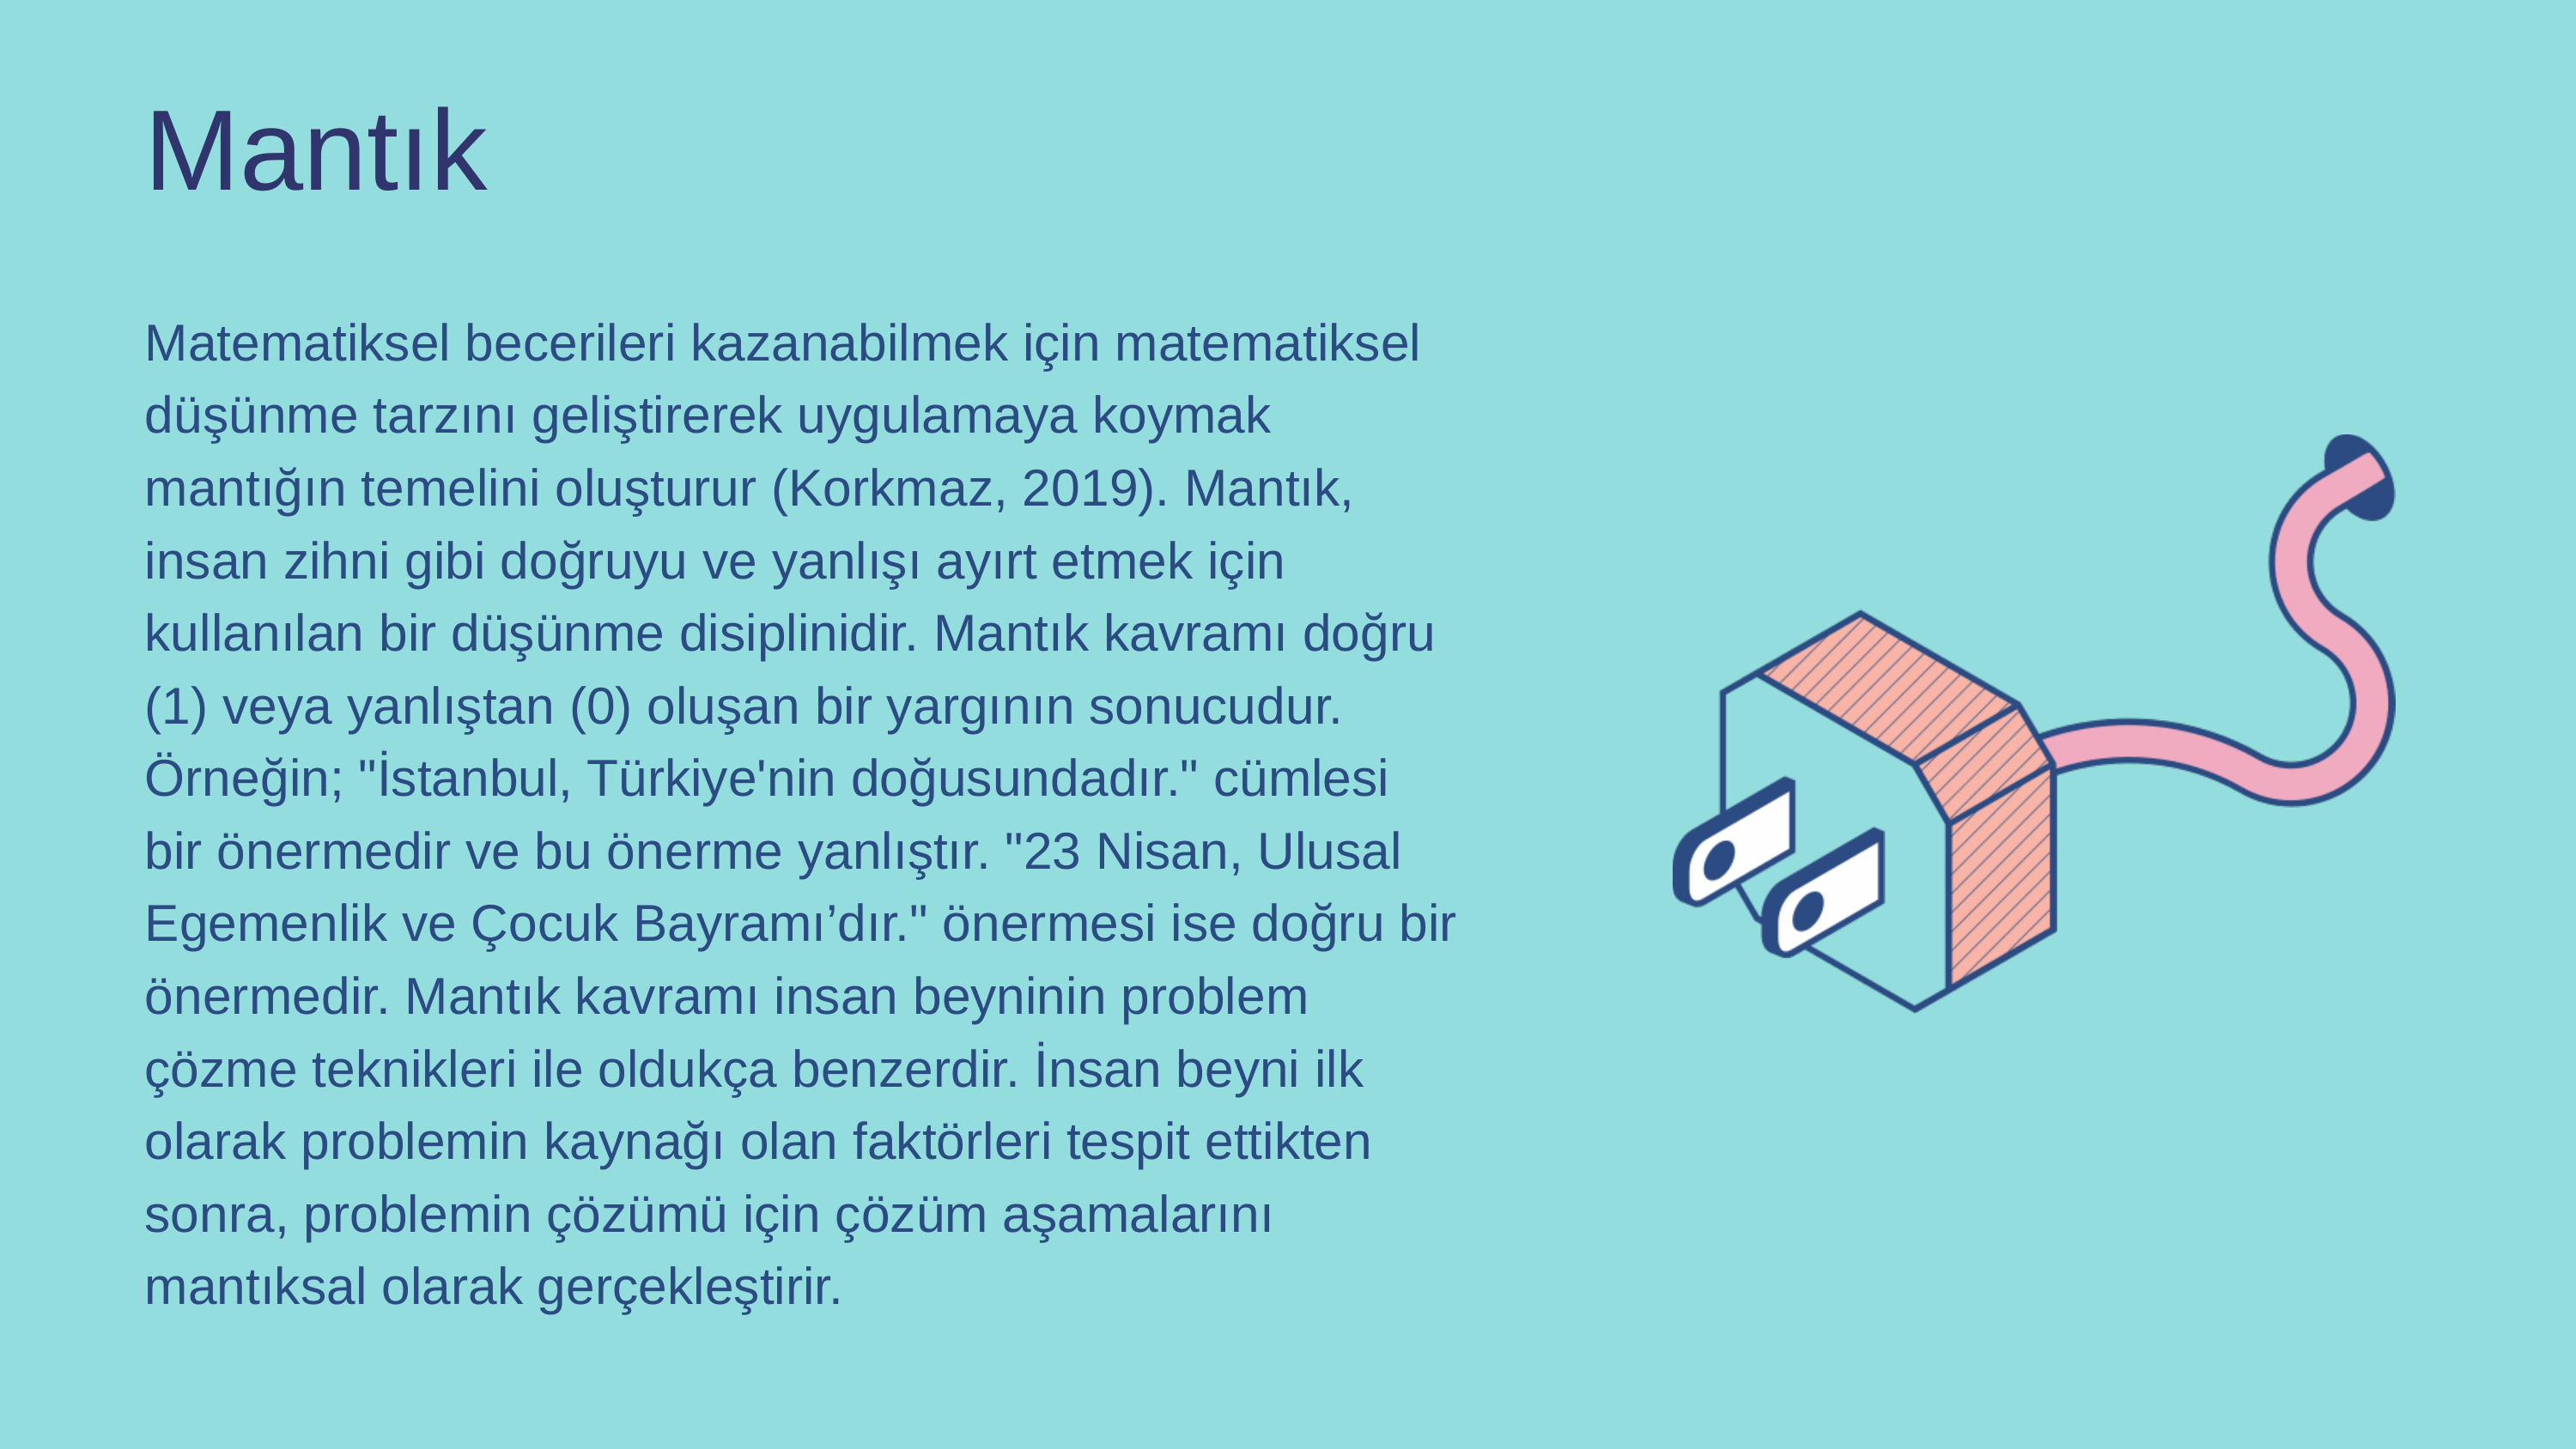

Mantık
Matematiksel becerileri kazanabilmek için matematiksel düşünme tarzını geliştirerek uygulamaya koymak mantığın temelini oluşturur (Korkmaz, 2019). Mantık, insan zihni gibi doğruyu ve yanlışı ayırt etmek için kullanılan bir düşünme disiplinidir. Mantık kavramı doğru (1) veya yanlıştan (0) oluşan bir yargının sonucudur. Örneğin; "İstanbul, Türkiye'nin doğusundadır." cümlesi bir önermedir ve bu önerme yanlıştır. "23 Nisan, Ulusal Egemenlik ve Çocuk Bayramı’dır." önermesi ise doğru bir önermedir. Mantık kavramı insan beyninin problem çözme teknikleri ile oldukça benzerdir. İnsan beyni ilk olarak problemin kaynağı olan faktörleri tespit ettikten sonra, problemin çözümü için çözüm aşamalarını mantıksal olarak gerçekleştirir.